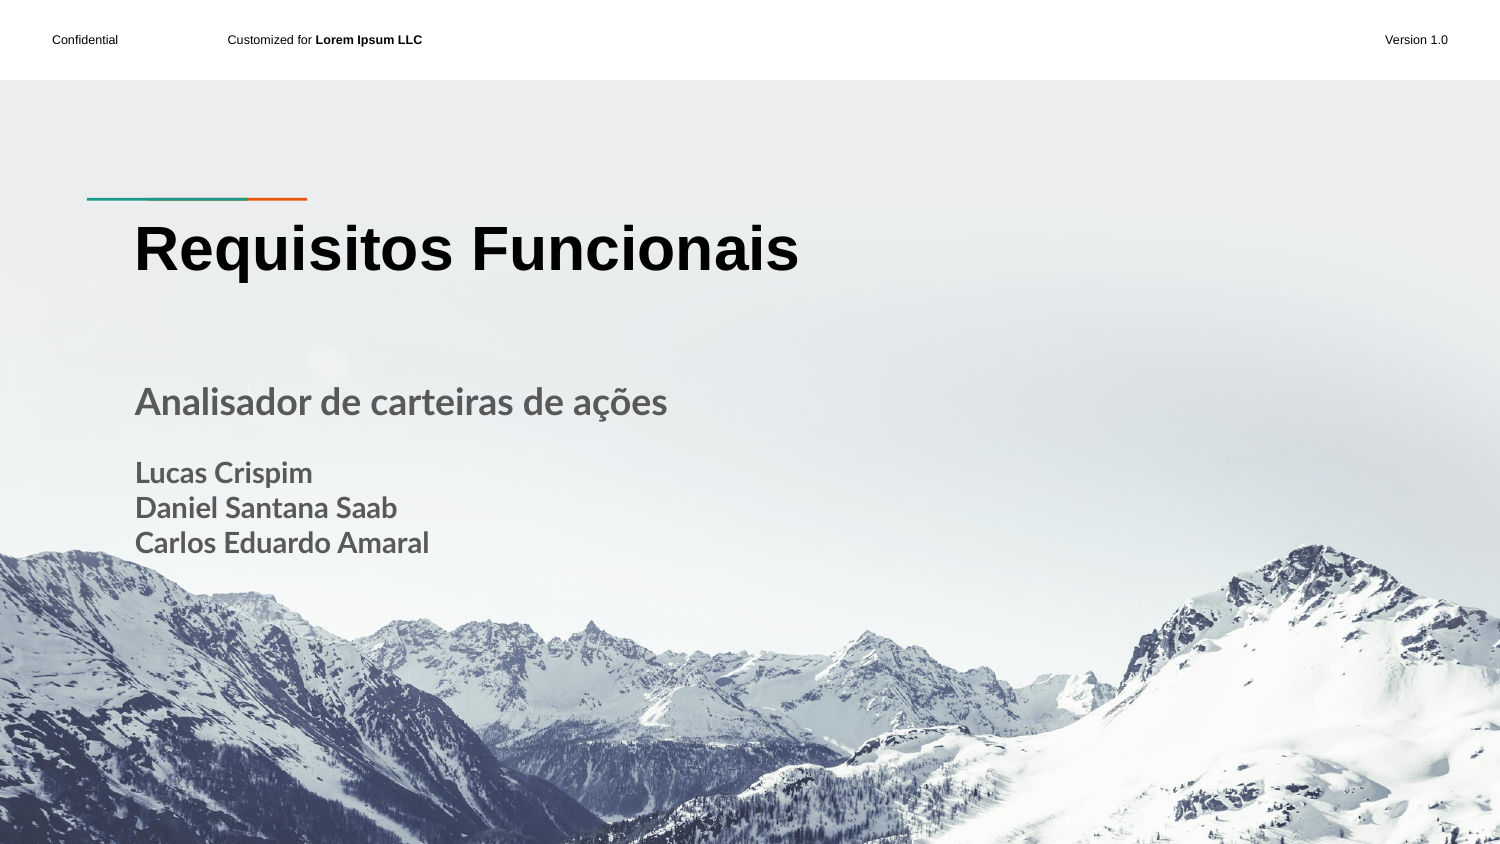

# Requisitos Funcionais
Analisador de carteiras de ações
Lucas Crispim
Daniel Santana Saab
Carlos Eduardo Amaral